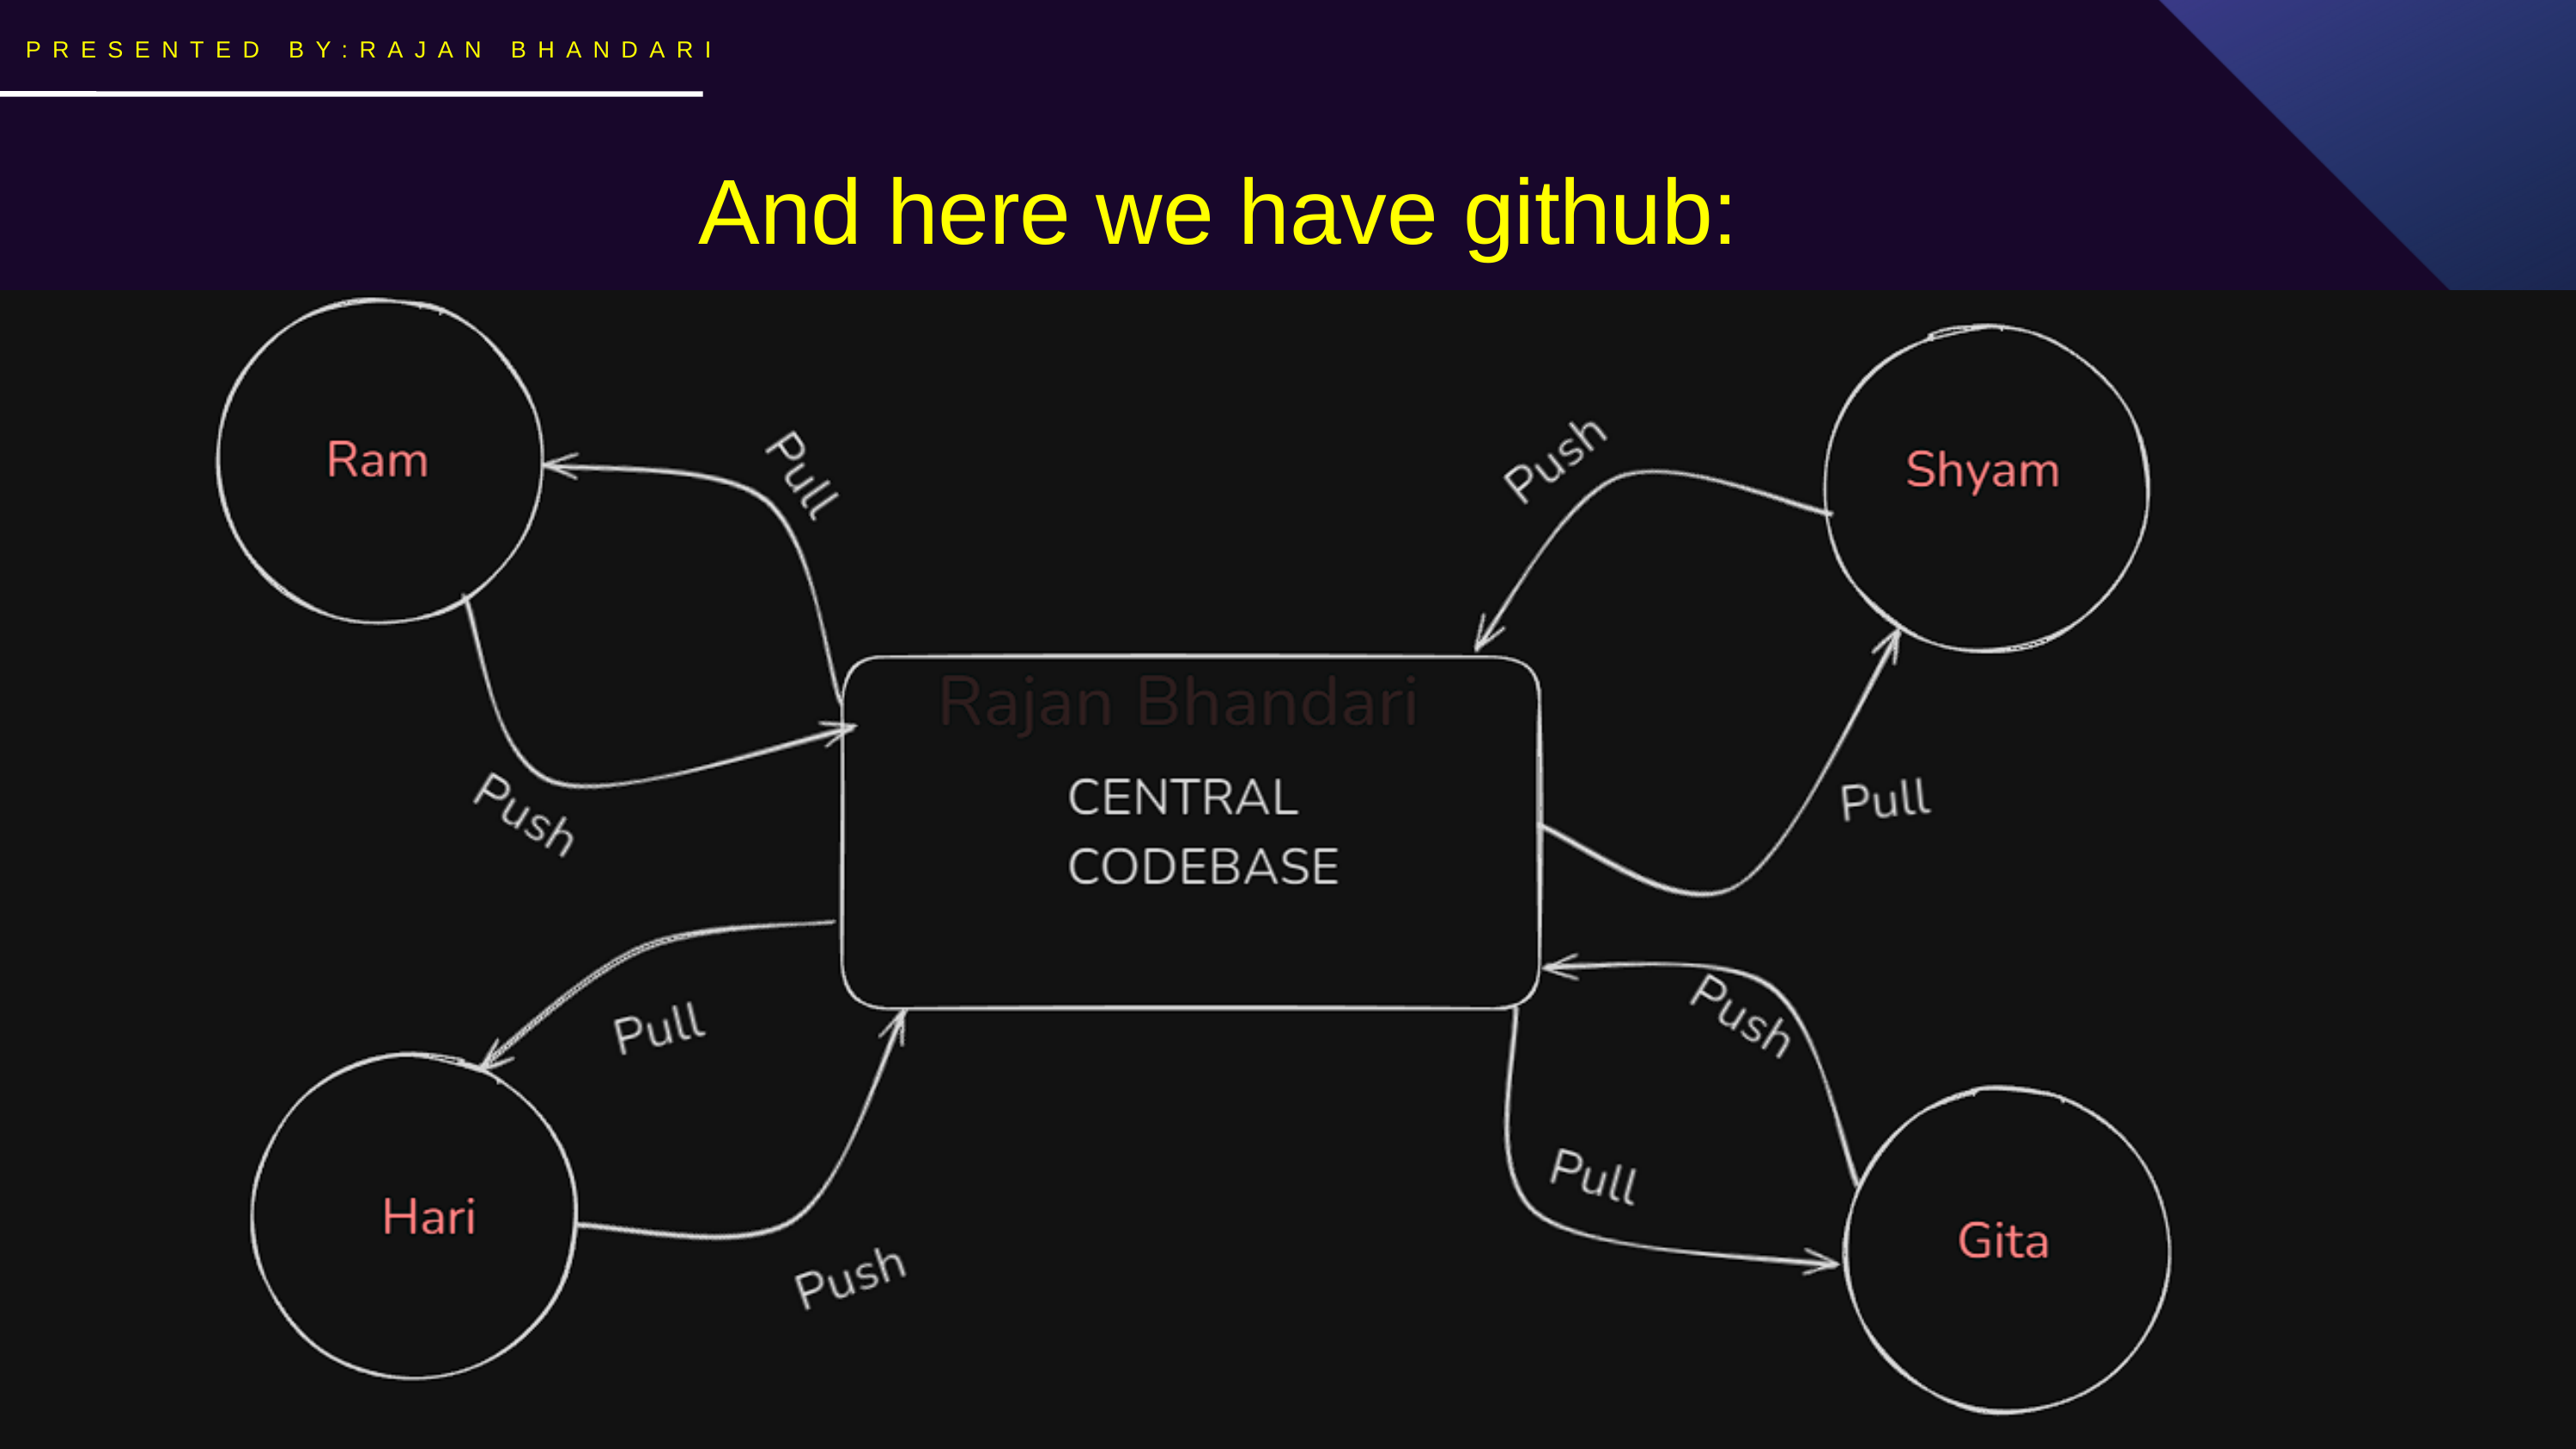

And here we have github:
PRESENTED BY:RAJAN BHANDARI